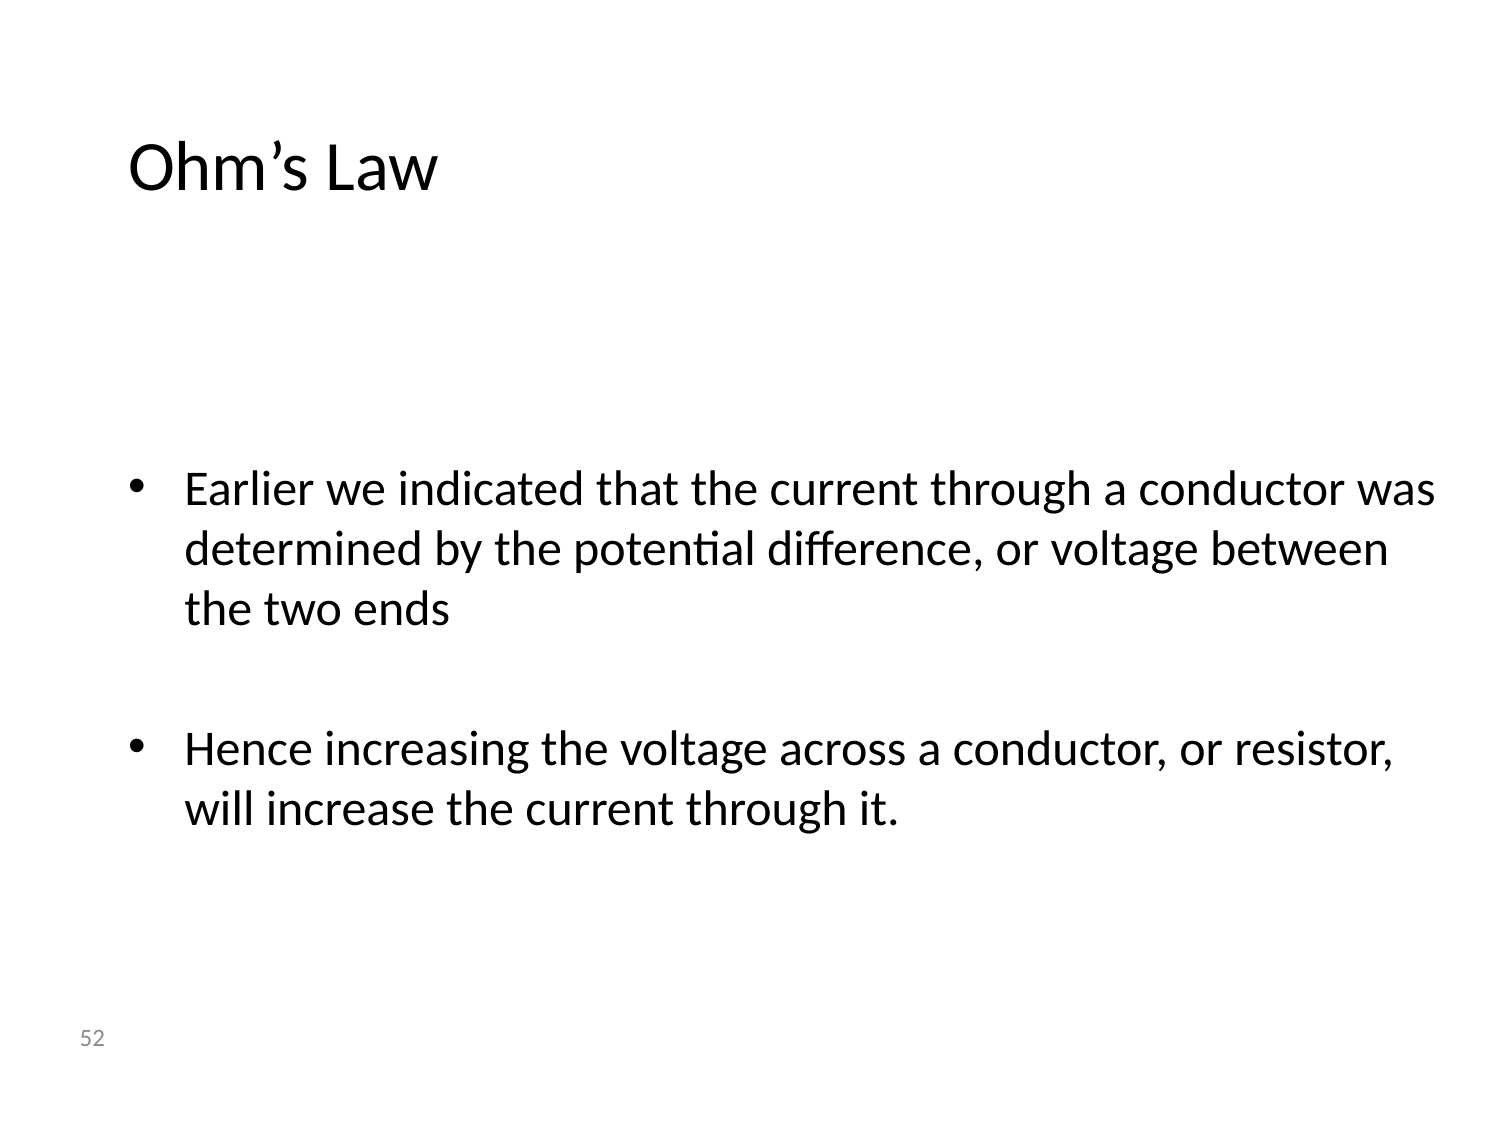

# Ohm’s Law
Earlier we indicated that the current through a conductor was determined by the potential difference, or voltage between the two ends

Hence increasing the voltage across a conductor, or resistor, will increase the current through it.
52